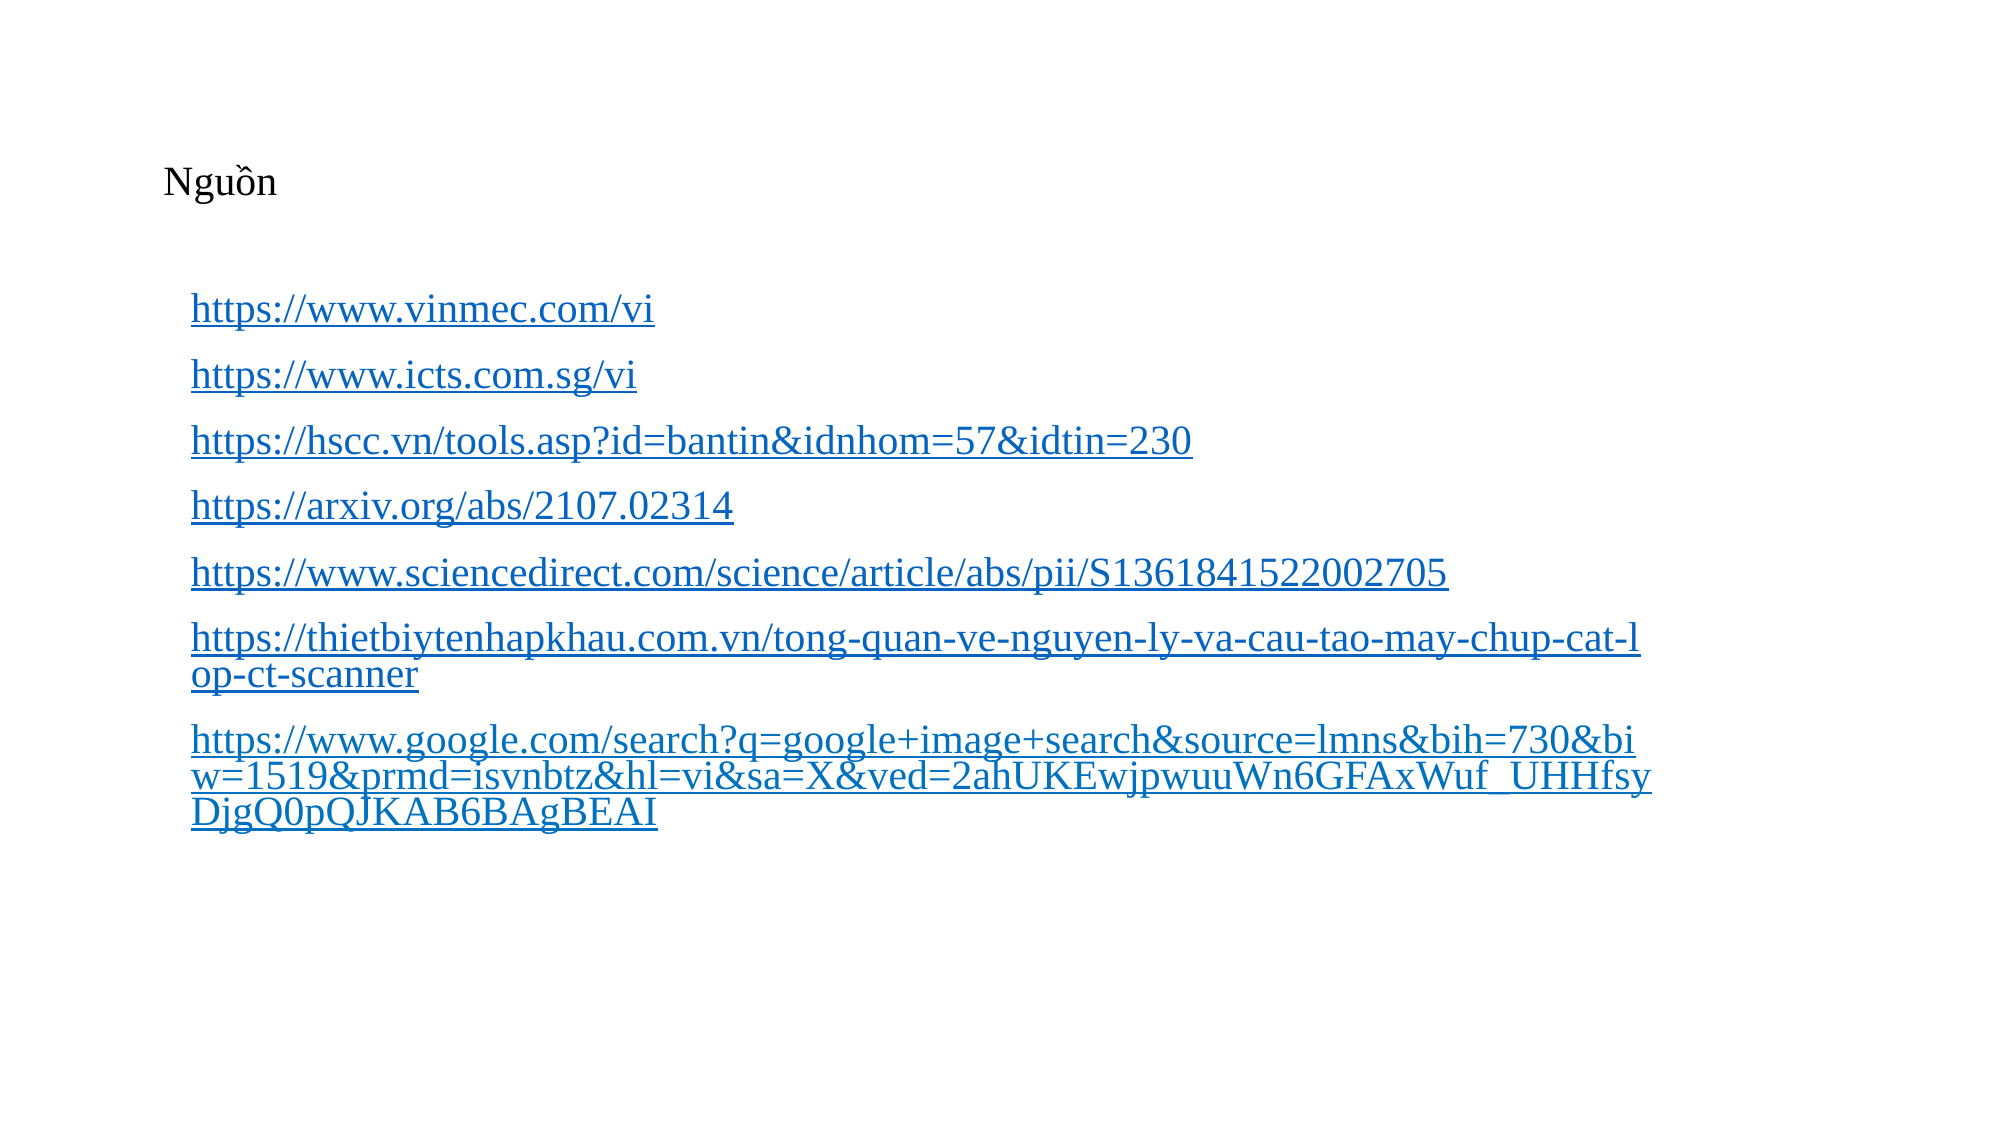

# Nguồn
https://www.vinmec.com/vi
https://www.icts.com.sg/vi
https://hscc.vn/tools.asp?id=bantin&idnhom=57&idtin=230
https://arxiv.org/abs/2107.02314
https://www.sciencedirect.com/science/article/abs/pii/S1361841522002705
https://thietbiytenhapkhau.com.vn/tong-quan-ve-nguyen-ly-va-cau-tao-may-chup-cat-lop-ct-scanner
https://www.google.com/search?q=google+image+search&source=lmns&bih=730&biw=1519&prmd=isvnbtz&hl=vi&sa=X&ved=2ahUKEwjpwuuWn6GFAxWuf_UHHfsyDjgQ0pQJKAB6BAgBEAI